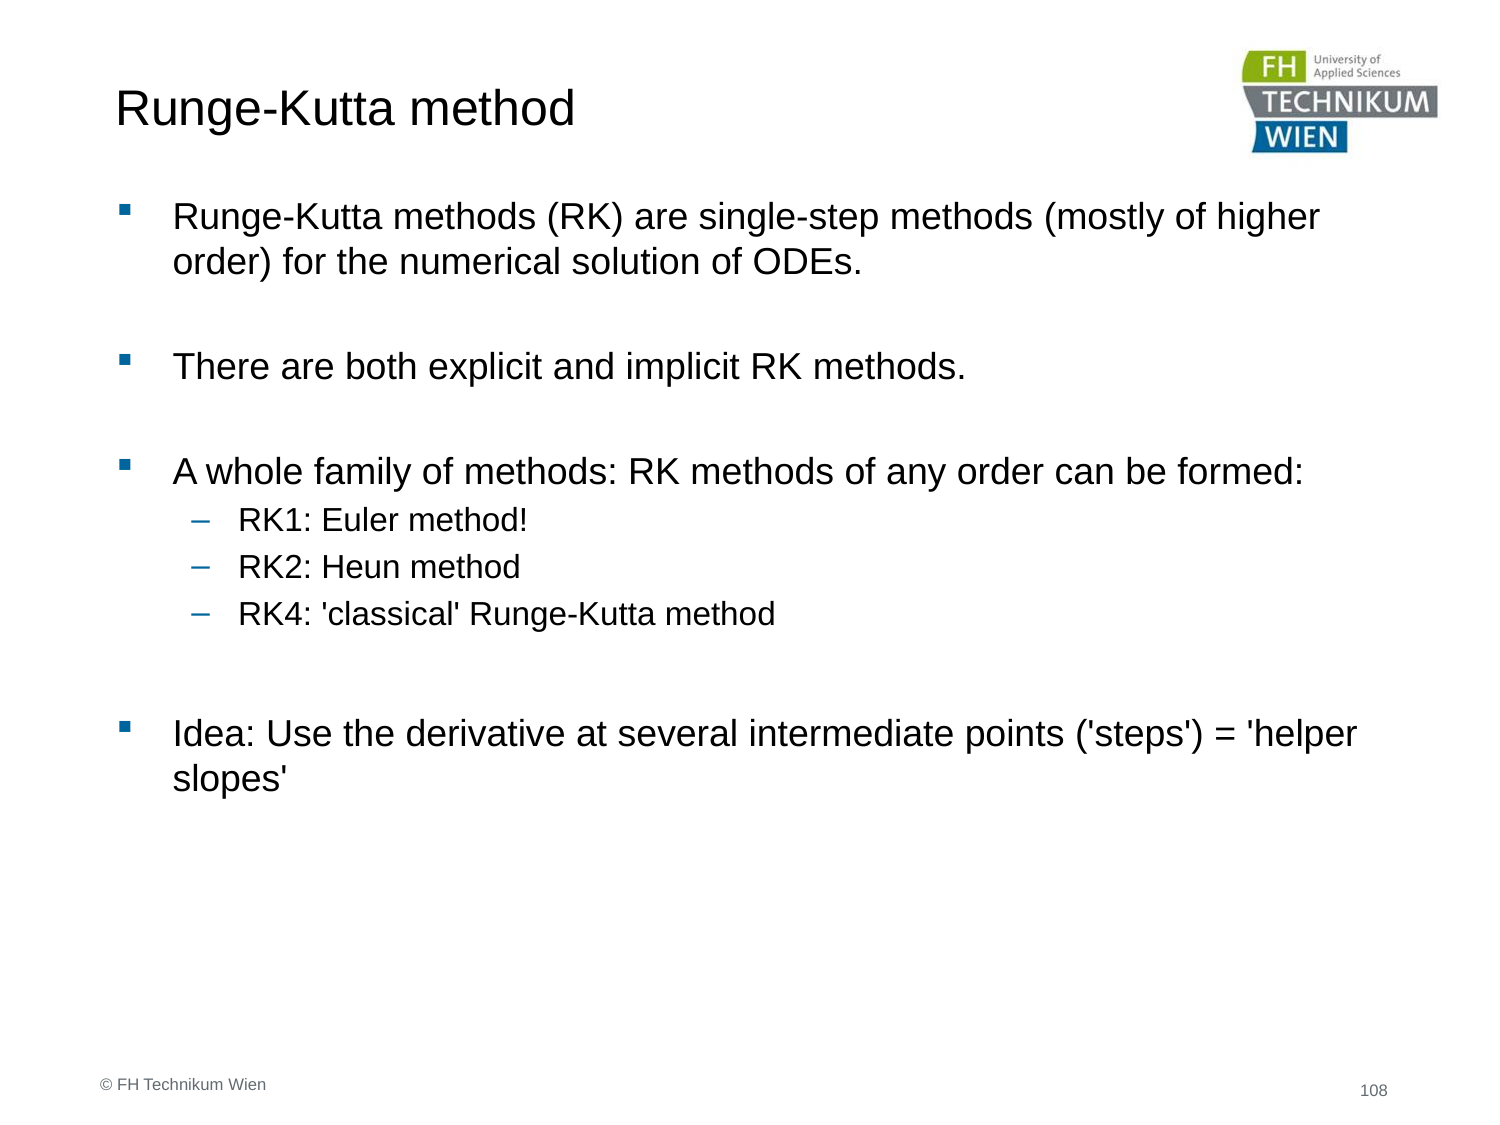

# Runge-Kutta method
Runge-Kutta methods (RK) are single-step methods (mostly of higher order) for the numerical solution of ODEs.

There are both explicit and implicit RK methods.

A whole family of methods: RK methods of any order can be formed:
RK1: Euler method!
RK2: Heun method
RK4: 'classical' Runge-Kutta method

Idea: Use the derivative at several intermediate points ('steps') = 'helper slopes'

© FH Technikum Wien

108